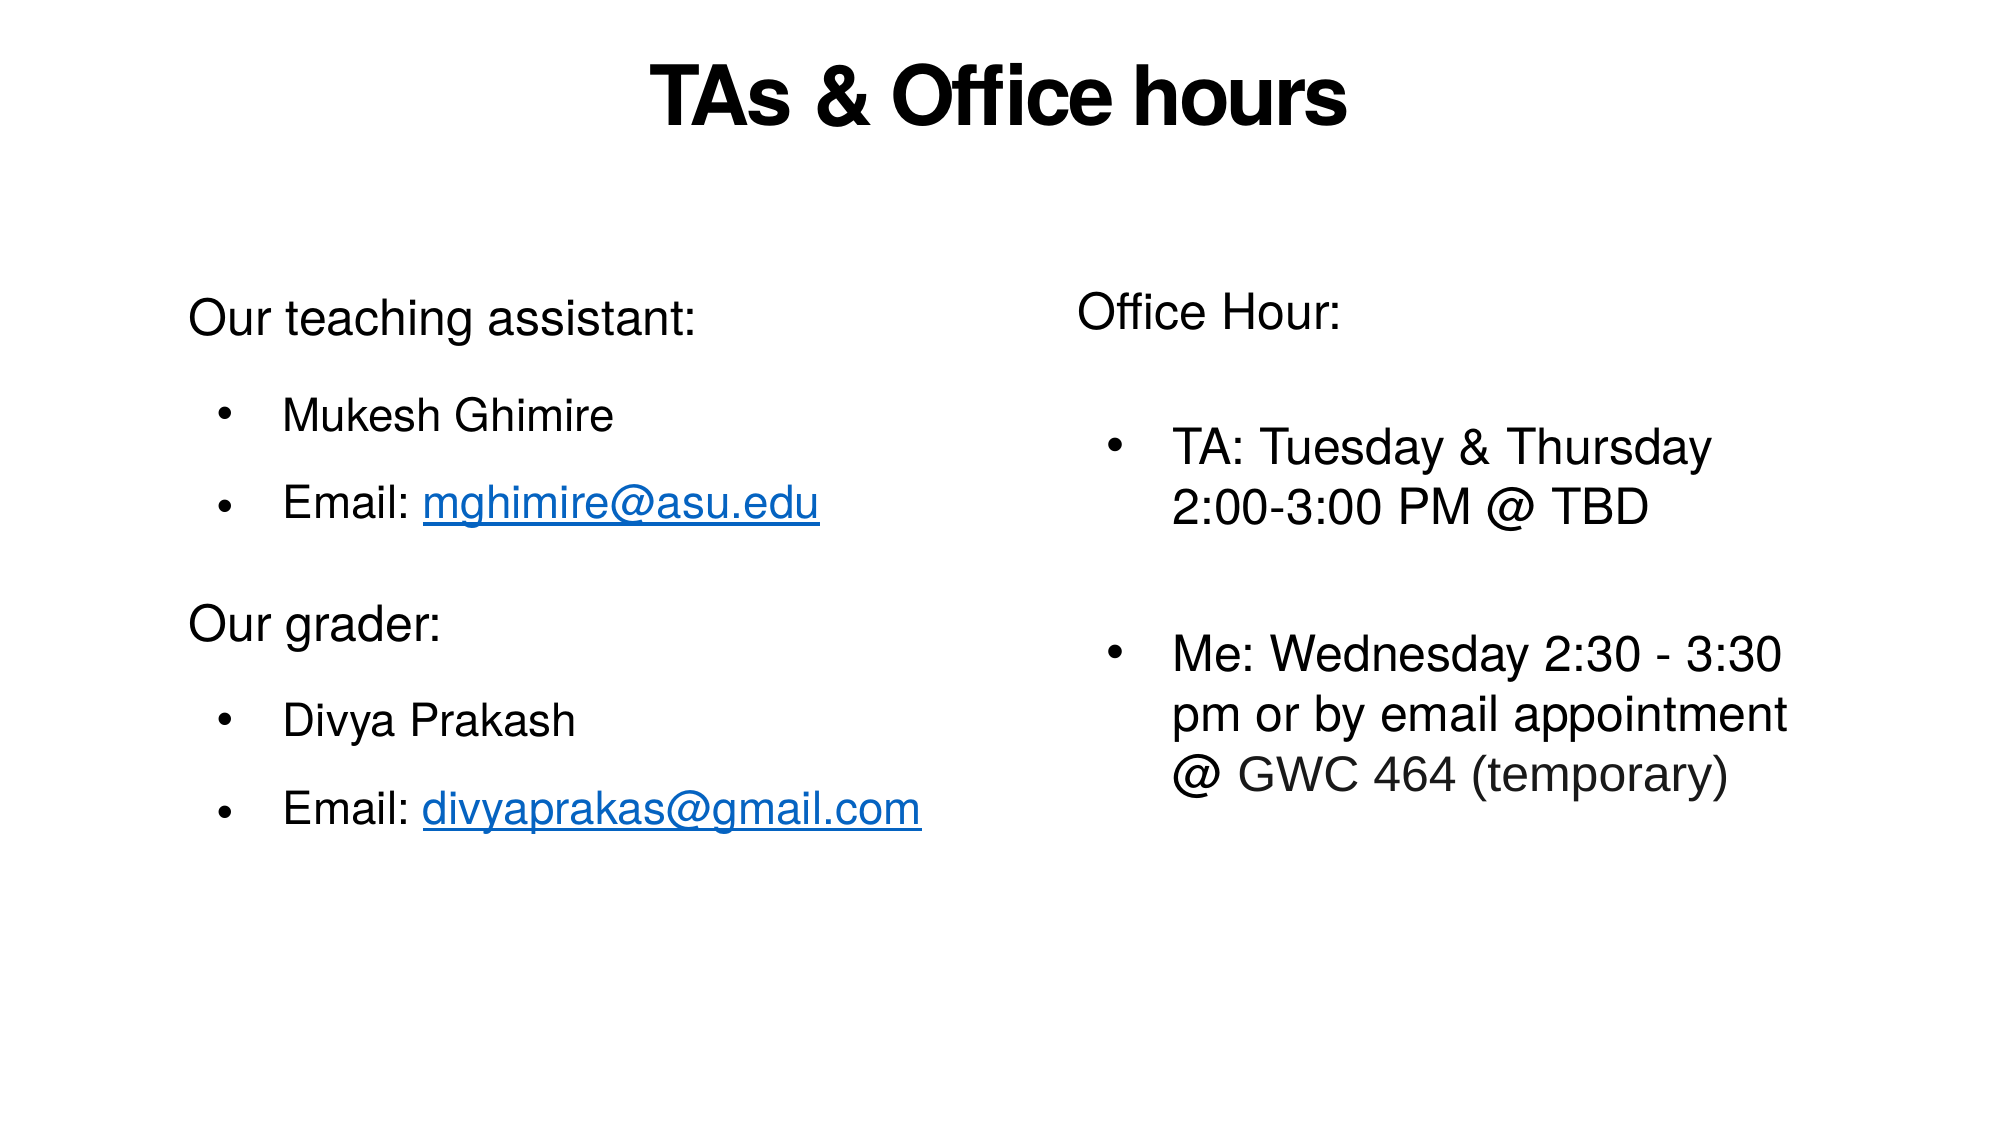

TAs & Office hours
Office Hour:
TA: Tuesday & Thursday 2:00-3:00 PM @ TBD
Me: Wednesday 2:30 - 3:30 pm or by email appointment @ GWC 464 (temporary)
Our teaching assistant:
Mukesh Ghimire
Email: mghimire@asu.edu
Our grader:
Divya Prakash
Email: divyaprakas@gmail.com